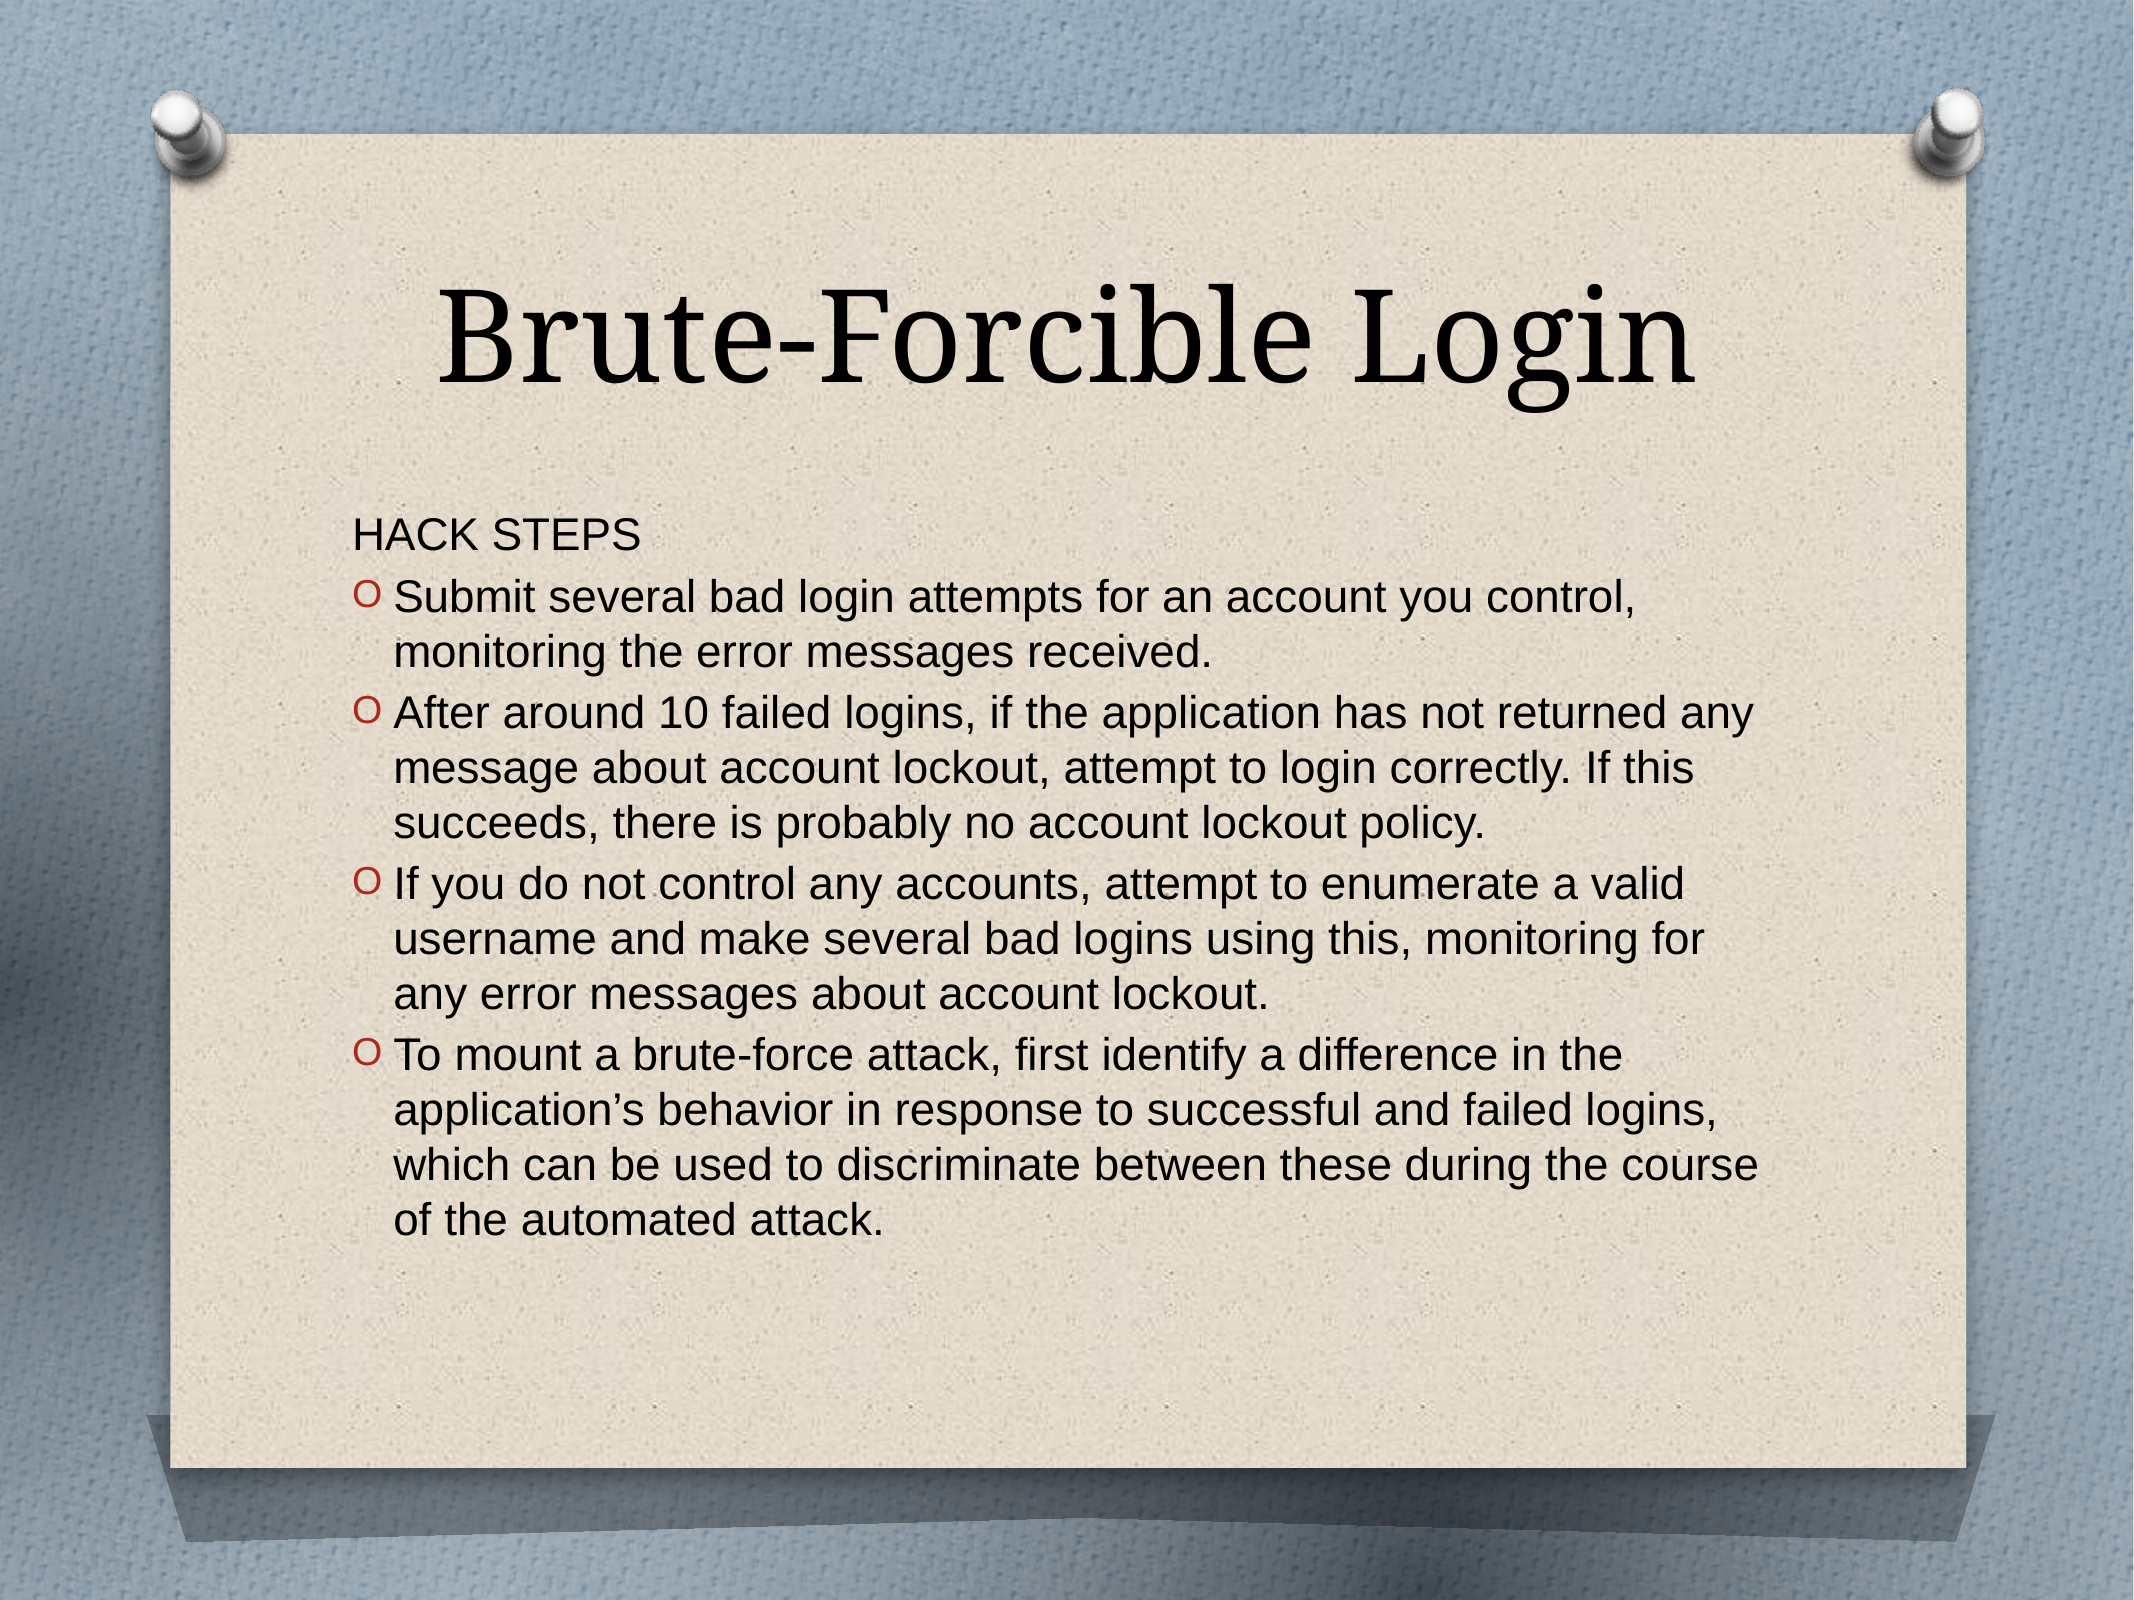

# Brute-Forcible Login
HACK STEPS
Submit several bad login attempts for an account you control, monitoring the error messages received.
After around 10 failed logins, if the application has not returned any message about account lockout, attempt to login correctly. If this succeeds, there is probably no account lockout policy.
If you do not control any accounts, attempt to enumerate a valid username and make several bad logins using this, monitoring for any error messages about account lockout.
To mount a brute-force attack, first identify a difference in the application’s behavior in response to successful and failed logins, which can be used to discriminate between these during the course of the automated attack.